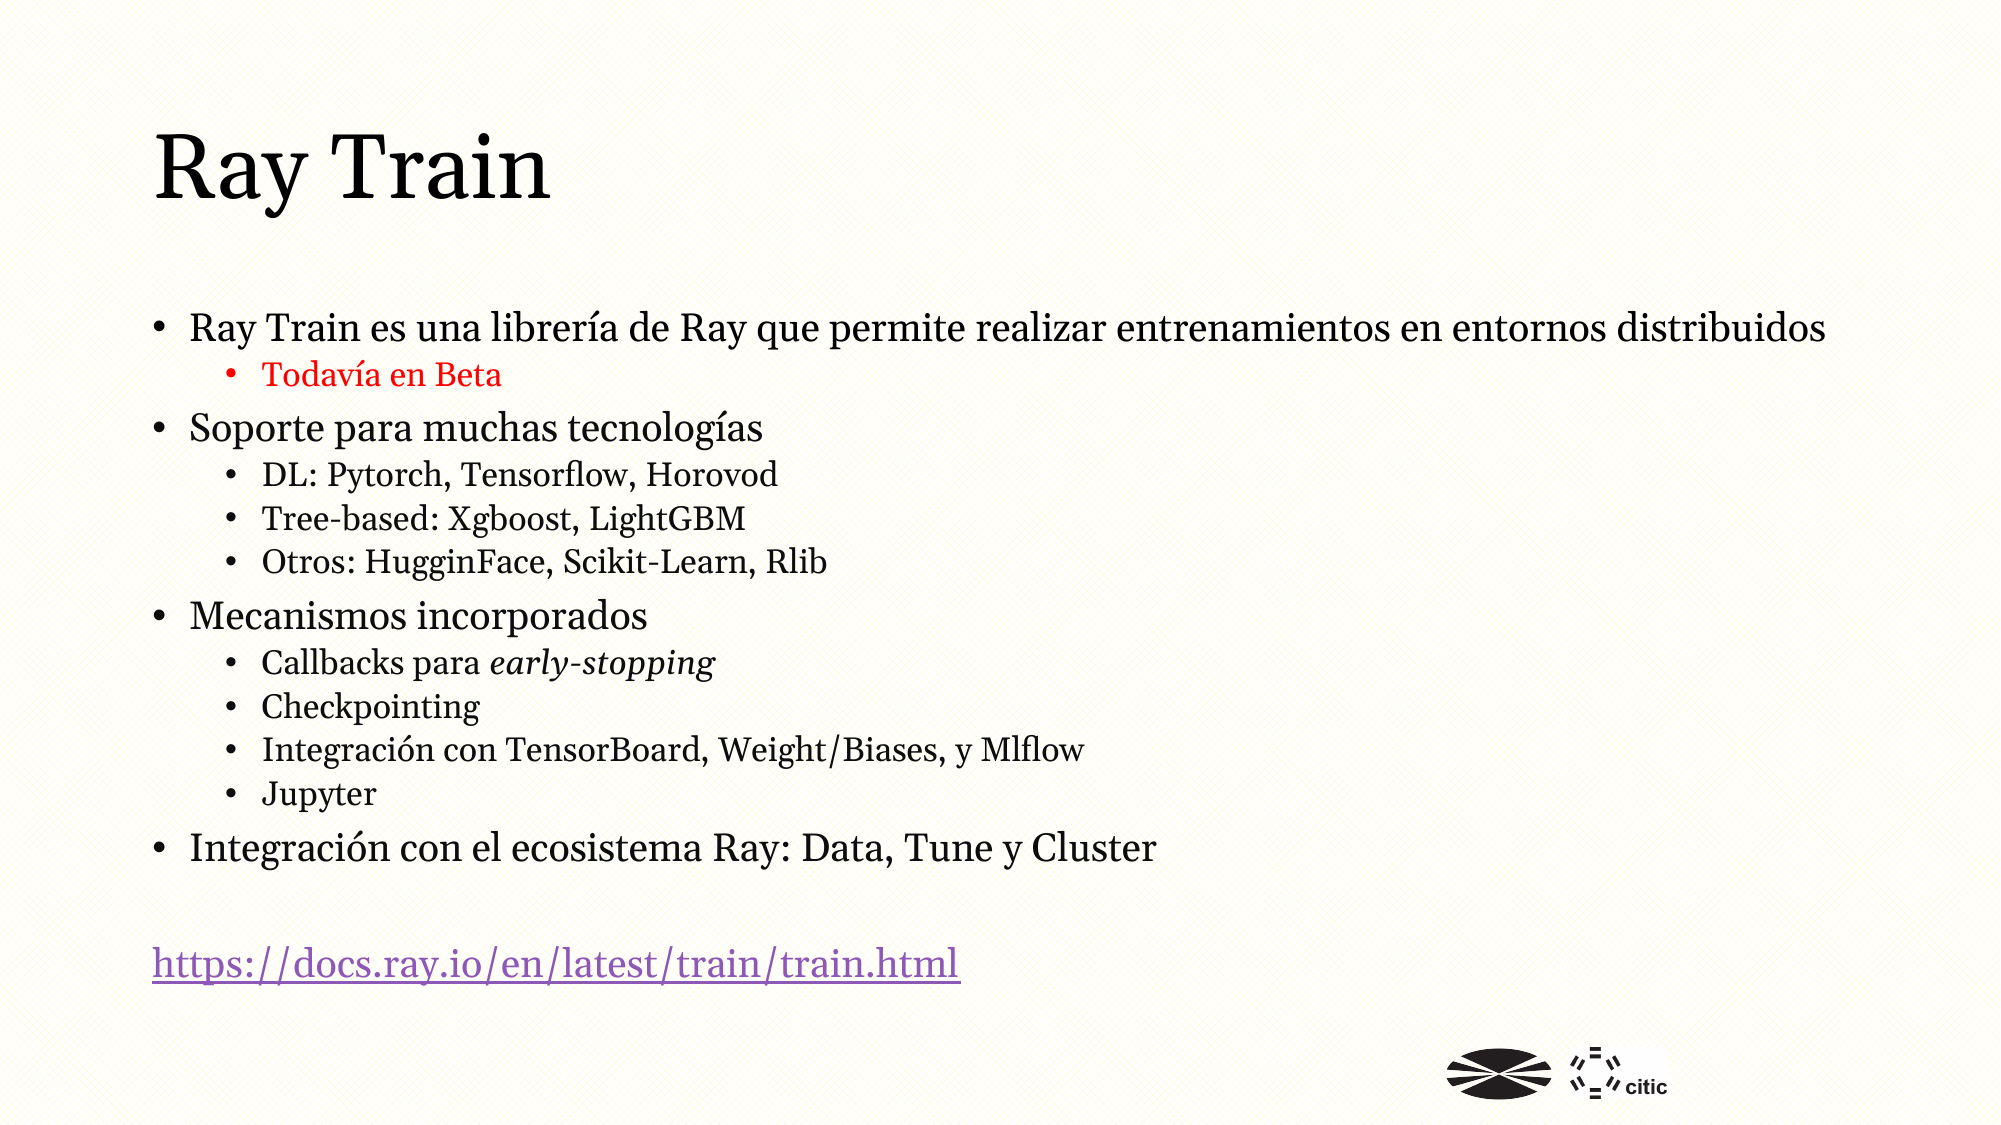

# Ray Train
Ray Train es una librería de Ray que permite realizar entrenamientos en entornos distribuidos
Todavía en Beta
Soporte para muchas tecnologías
DL: Pytorch, Tensorflow, Horovod
Tree-based: Xgboost, LightGBM
Otros: HugginFace, Scikit-Learn, Rlib
Mecanismos incorporados
Callbacks para early-stopping
Checkpointing
Integración con TensorBoard, Weight/Biases, y Mlflow
Jupyter
Integración con el ecosistema Ray: Data, Tune y Cluster

https://docs.ray.io/en/latest/train/train.html